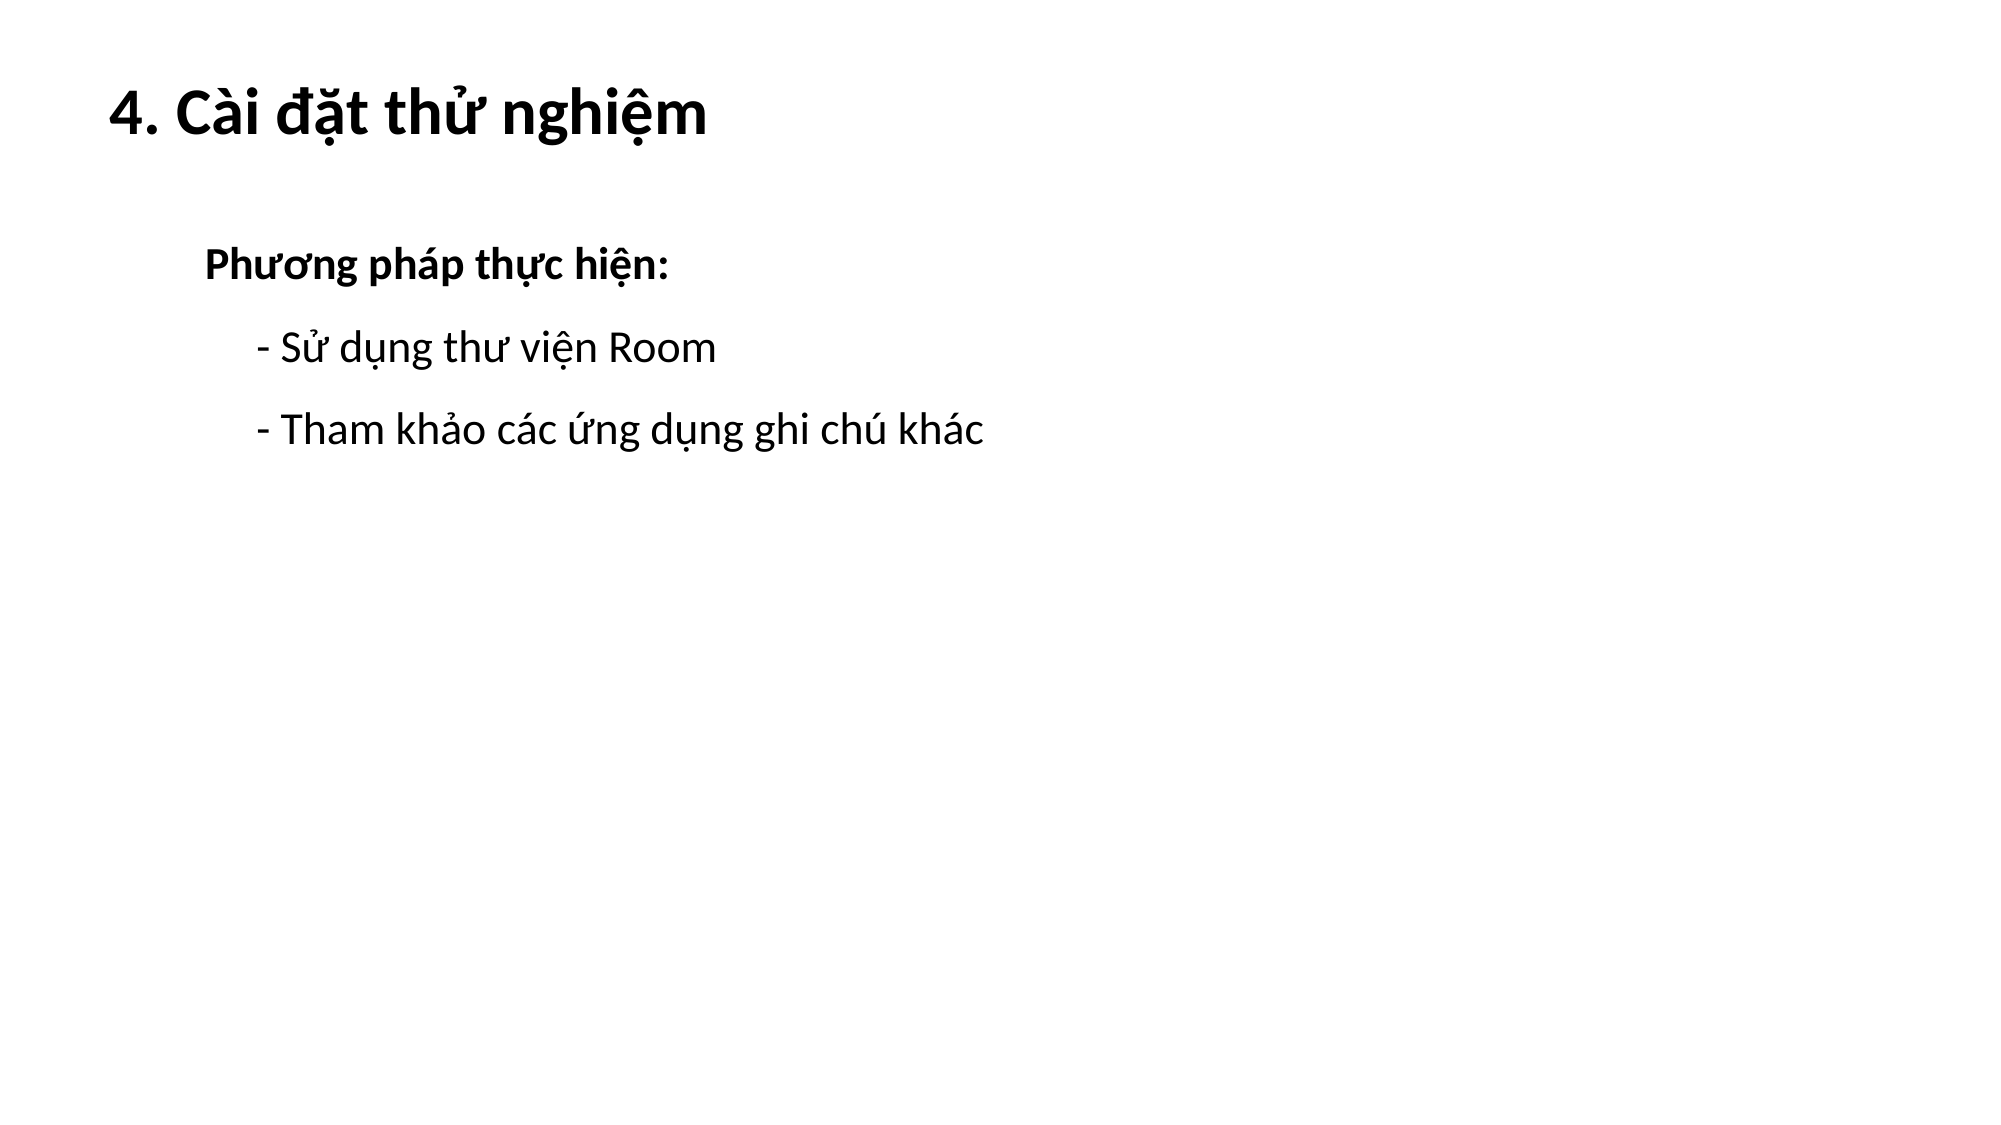

4. Cài đặt thử nghiệm
Phương pháp thực hiện:
     - Sử dụng thư viện Room
     - Tham khảo các ứng dụng ghi chú khác